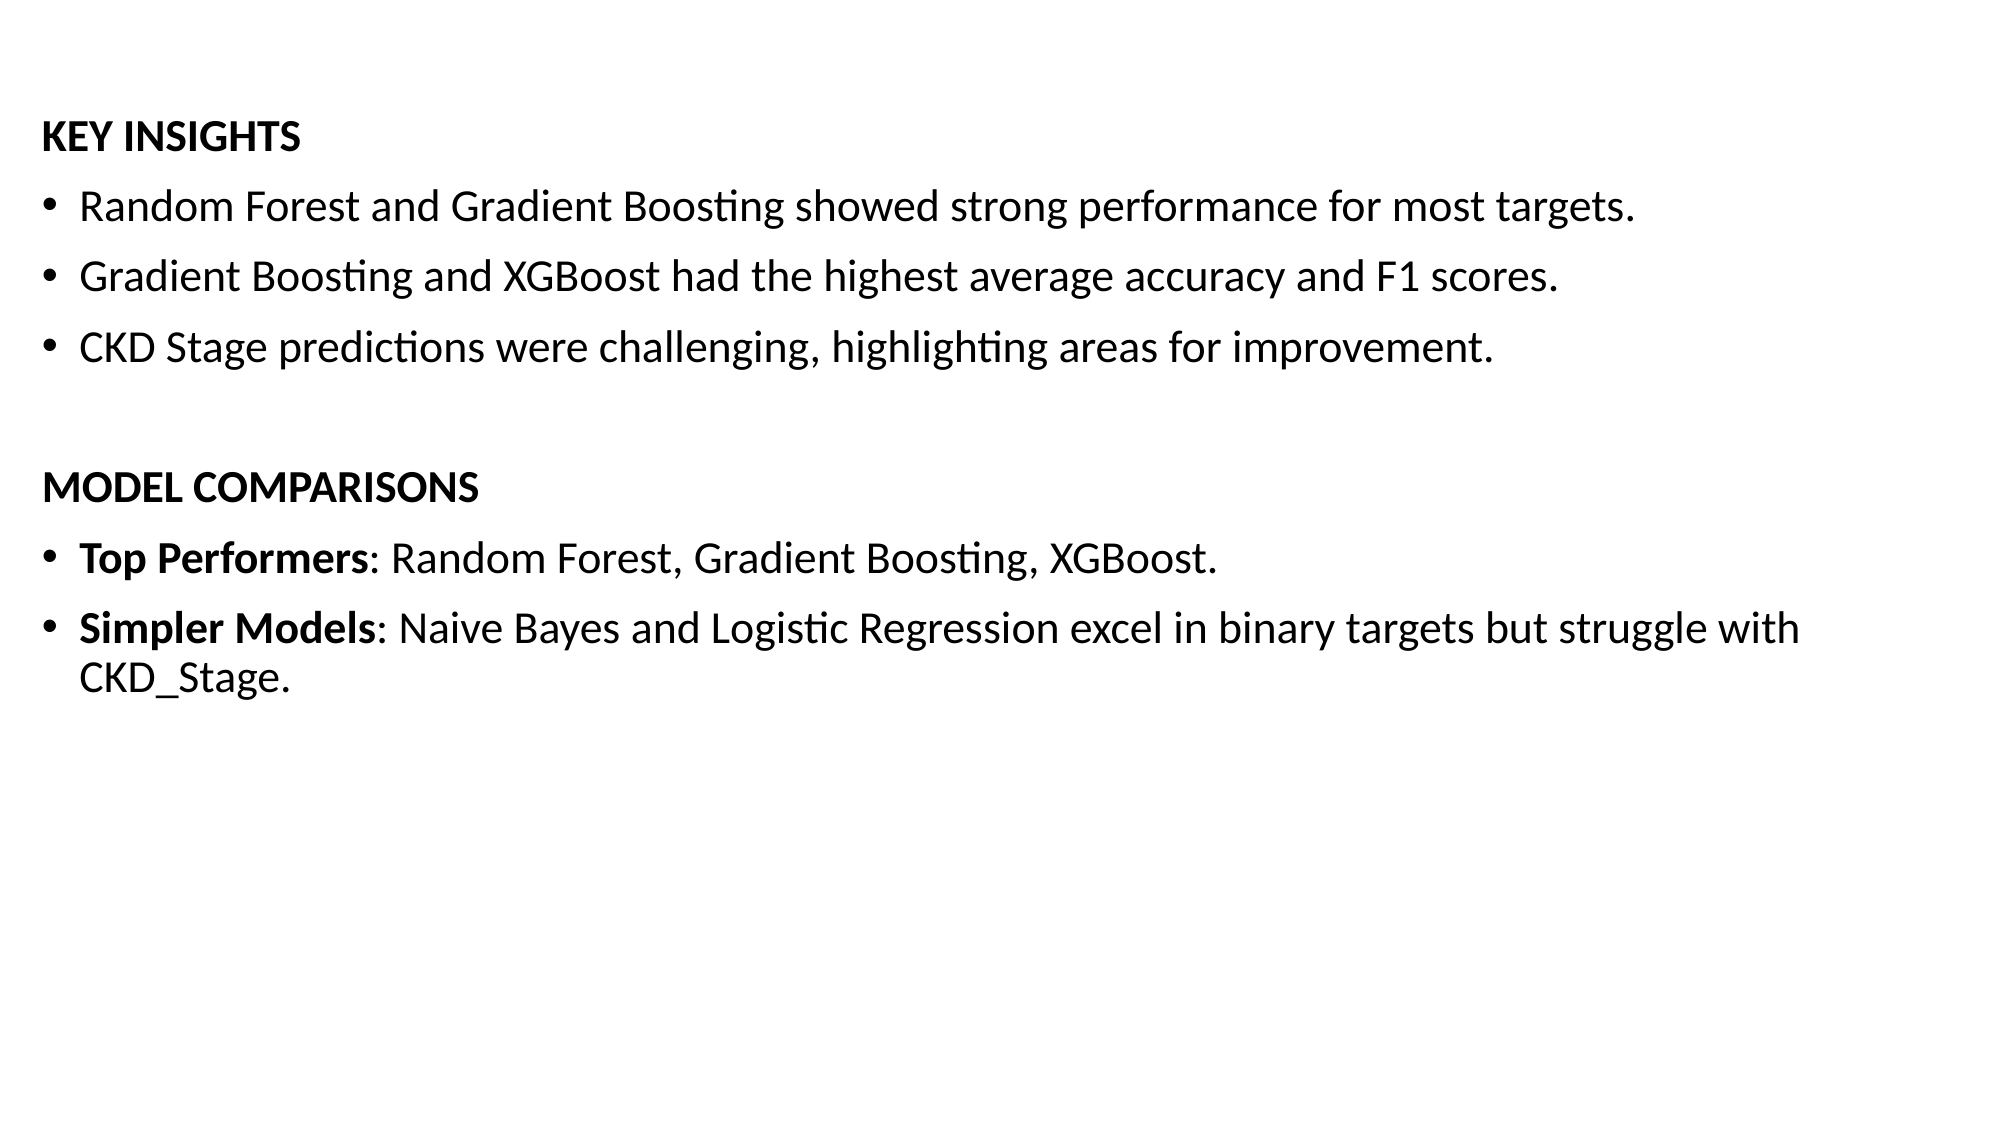

KEY INSIGHTS
Random Forest and Gradient Boosting showed strong performance for most targets.
Gradient Boosting and XGBoost had the highest average accuracy and F1 scores.
CKD Stage predictions were challenging, highlighting areas for improvement.

MODEL COMPARISONS
Top Performers: Random Forest, Gradient Boosting, XGBoost.
Simpler Models: Naive Bayes and Logistic Regression excel in binary targets but struggle with CKD_Stage.